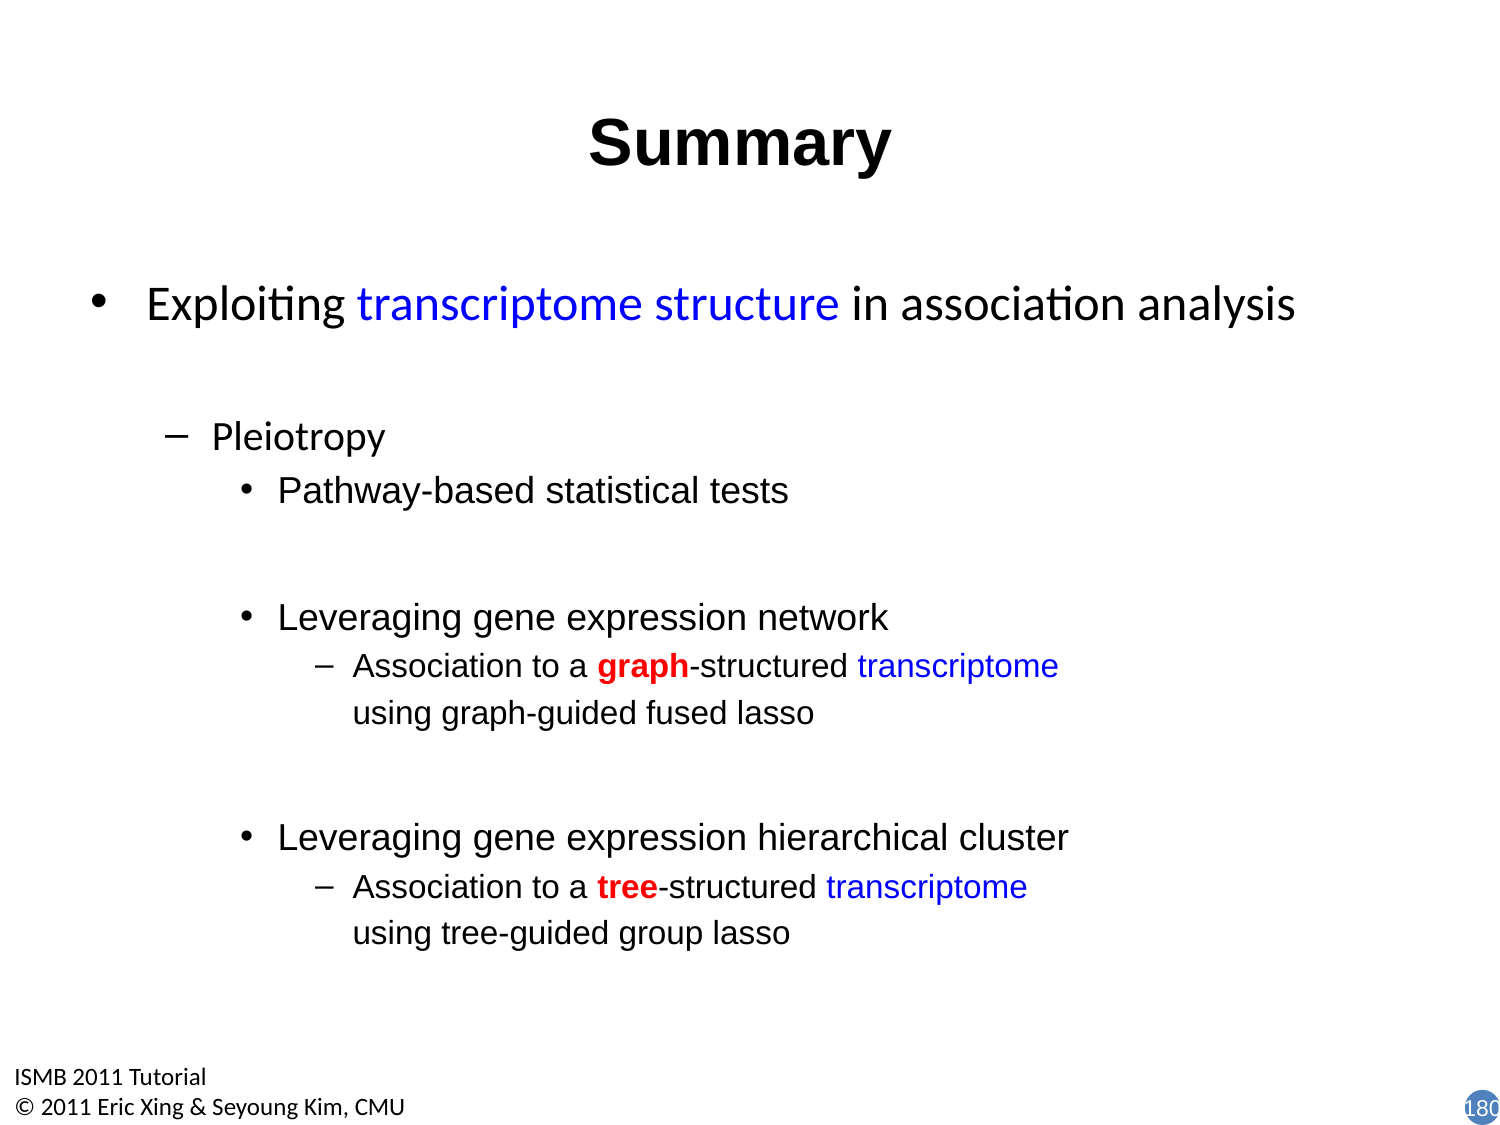

# Summary
Exploiting transcriptome structure in association analysis

Pleiotropy
Pathway-based statistical tests

Leveraging gene expression network
Association to a graph-structured transcriptome
	using graph-guided fused lasso

Leveraging gene expression hierarchical cluster
Association to a tree-structured transcriptome
	using tree-guided group lasso